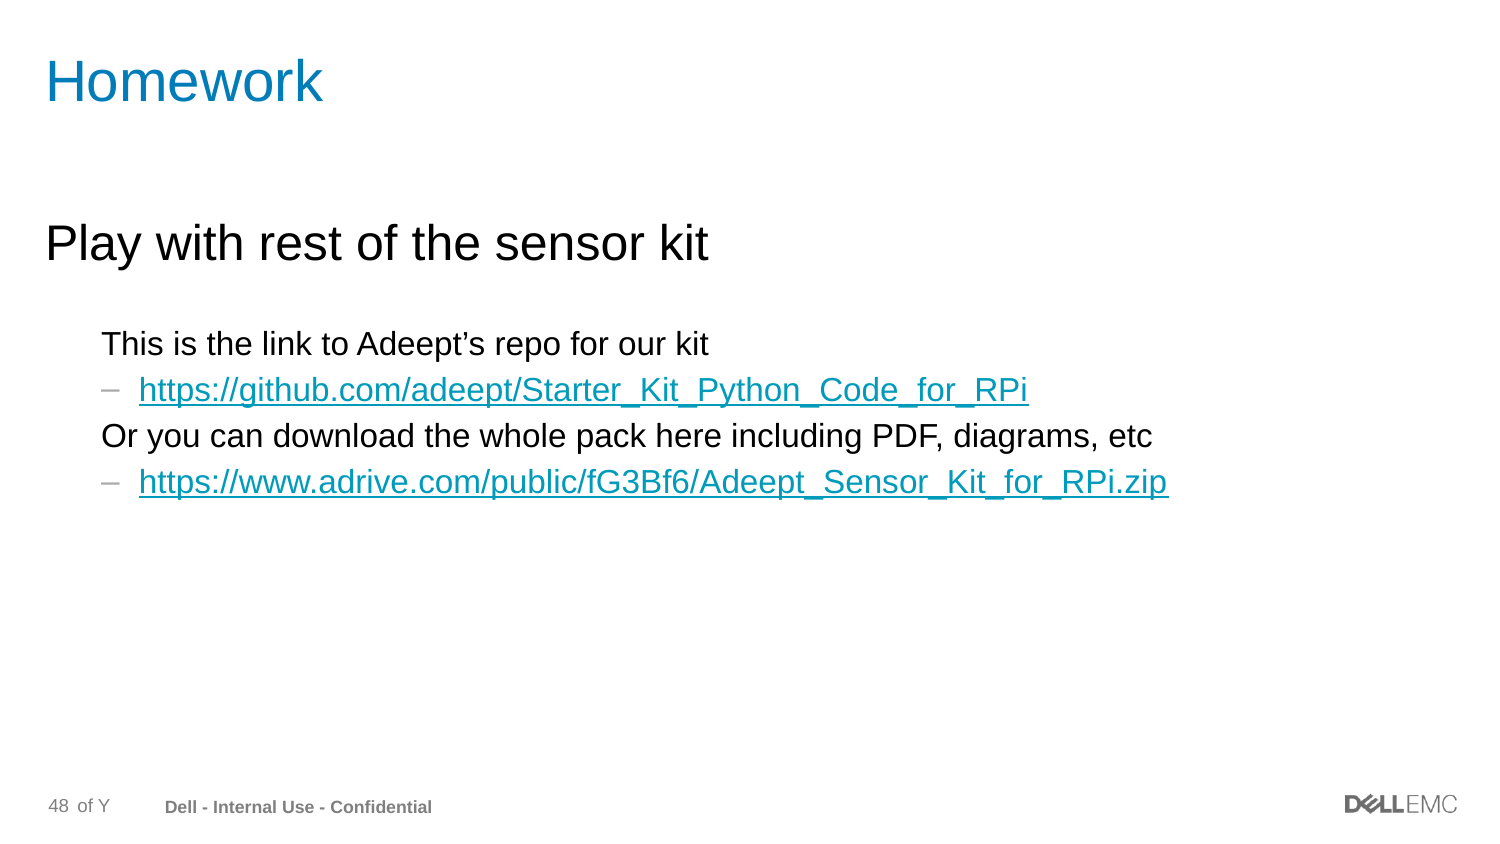

# Homework
Play with rest of the sensor kit

This is the link to Adeept’s repo for our kit
https://github.com/adeept/Starter_Kit_Python_Code_for_RPi
Or you can download the whole pack here including PDF, diagrams, etc
https://www.adrive.com/public/fG3Bf6/Adeept_Sensor_Kit_for_RPi.zip